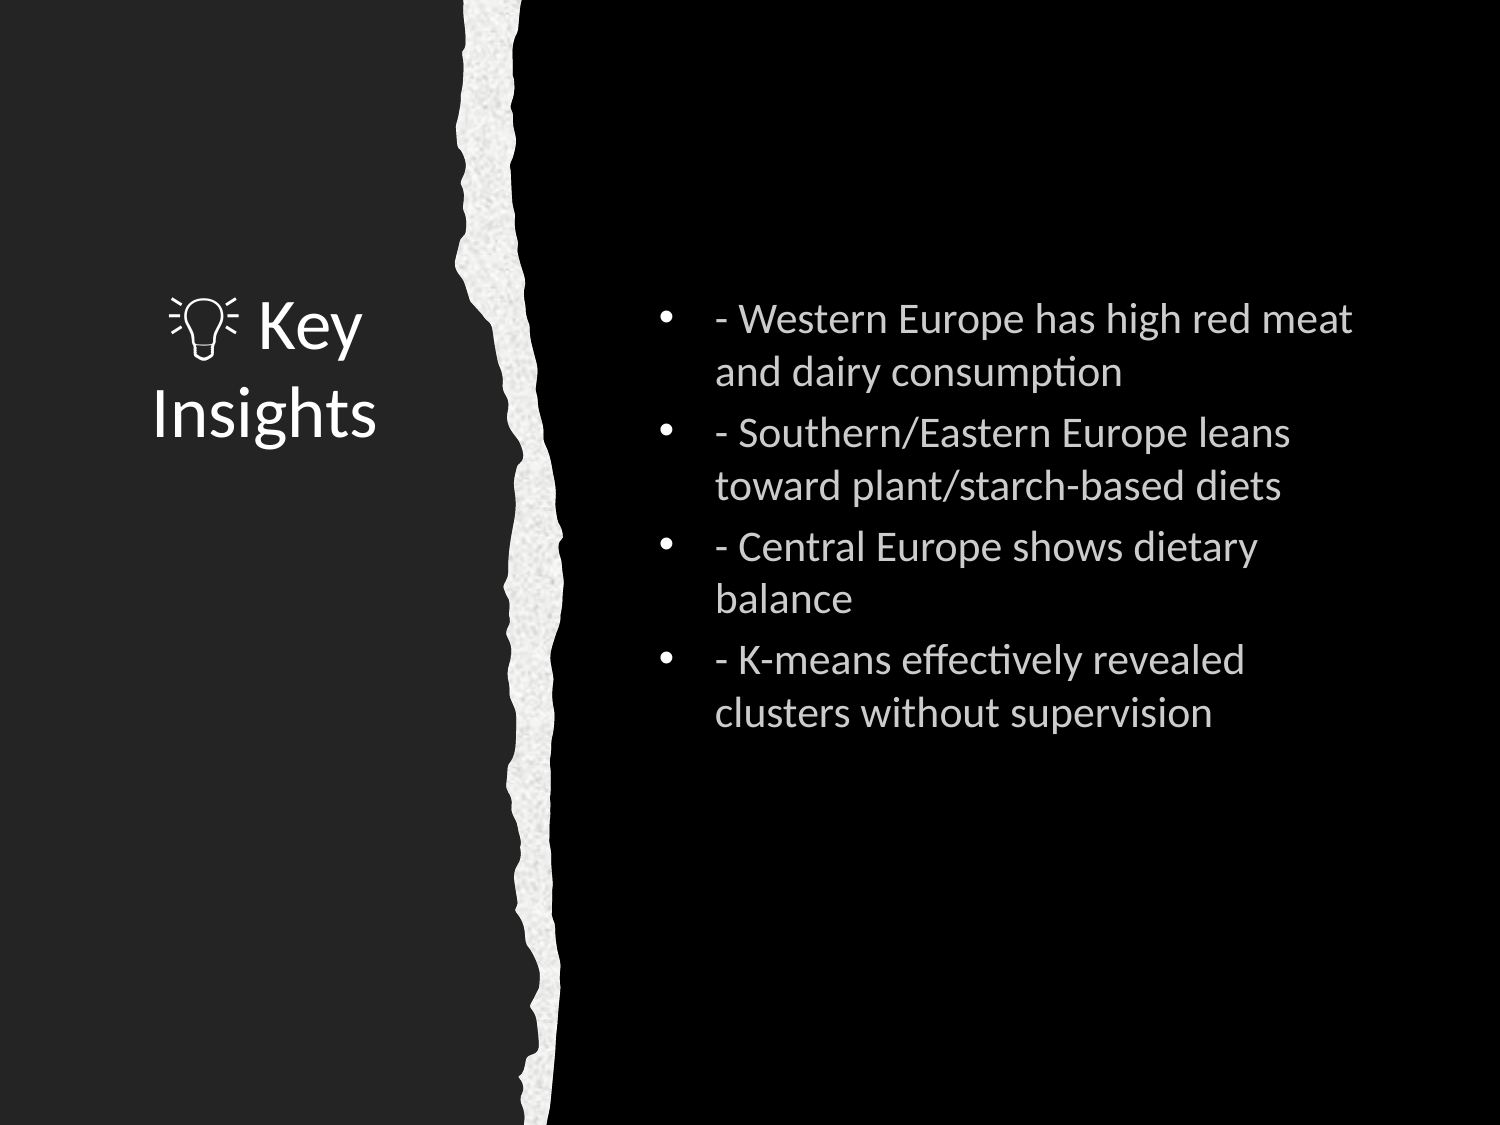

# 💡 Key Insights
- Western Europe has high red meat and dairy consumption
- Southern/Eastern Europe leans toward plant/starch-based diets
- Central Europe shows dietary balance
- K-means effectively revealed clusters without supervision